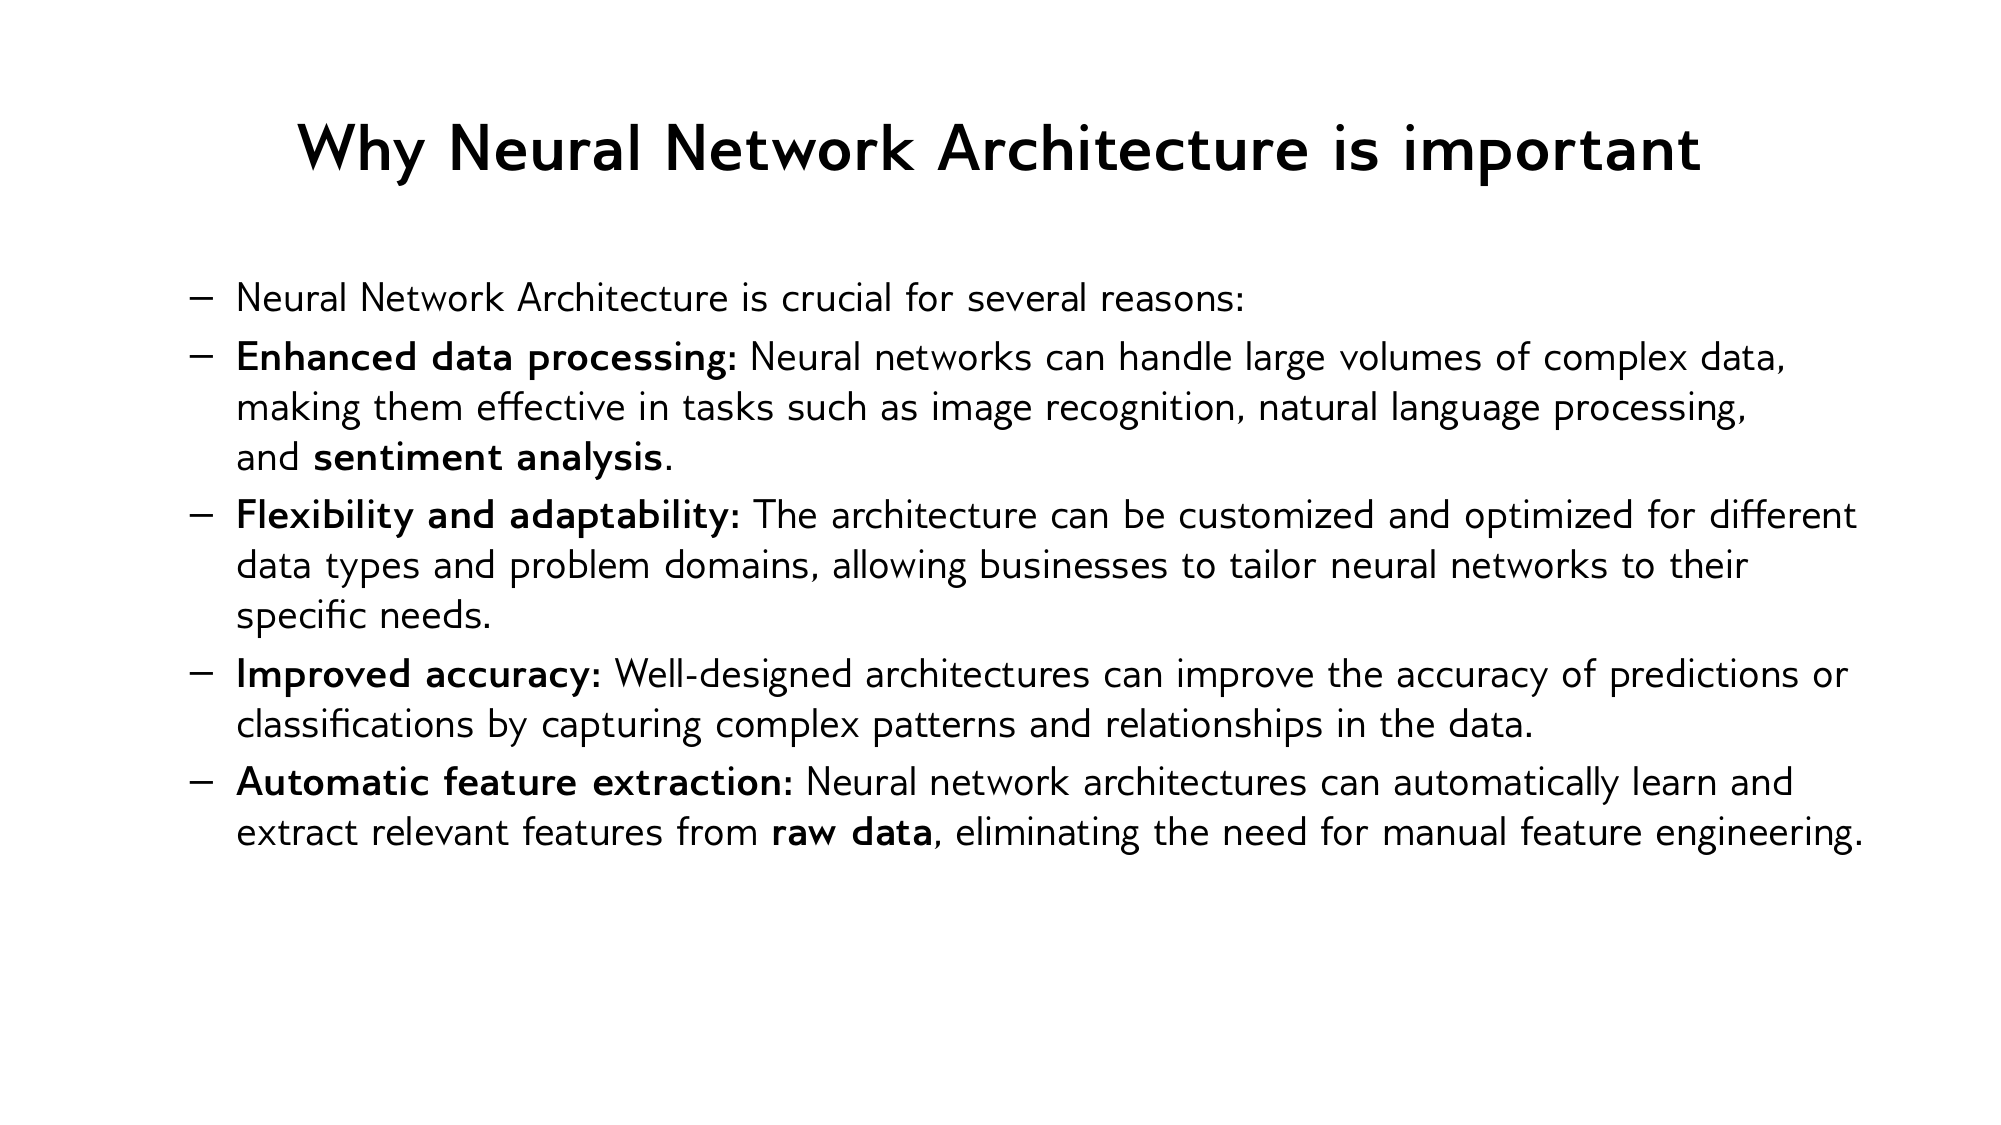

# Why Neural Network Architecture is important
Neural Network Architecture is crucial for several reasons:
Enhanced data processing: Neural networks can handle large volumes of complex data, making them effective in tasks such as image recognition, natural language processing, and sentiment analysis.
Flexibility and adaptability: The architecture can be customized and optimized for different data types and problem domains, allowing businesses to tailor neural networks to their specific needs.
Improved accuracy: Well-designed architectures can improve the accuracy of predictions or classifications by capturing complex patterns and relationships in the data.
Automatic feature extraction: Neural network architectures can automatically learn and extract relevant features from raw data, eliminating the need for manual feature engineering.